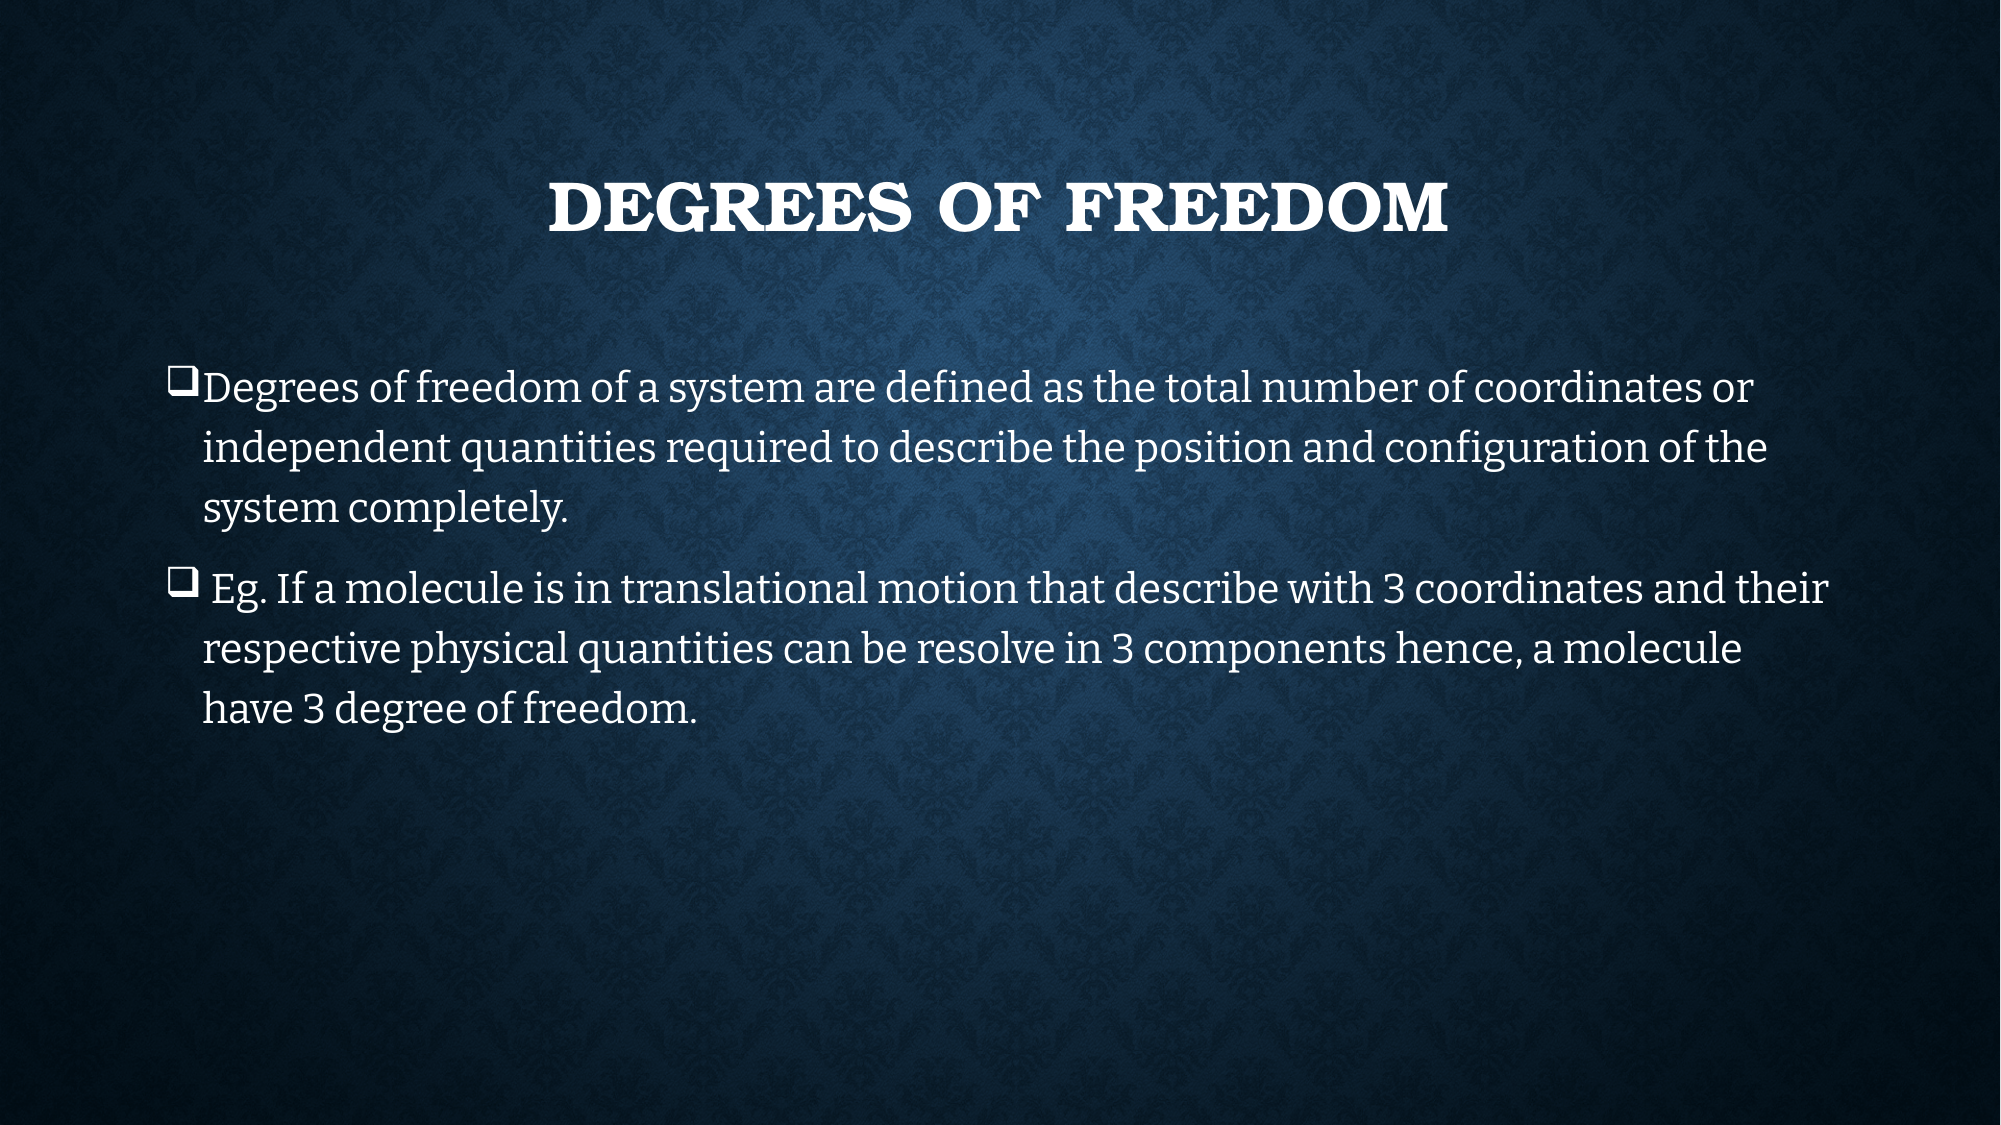

# Degrees of Freedom
Degrees of freedom of a system are defined as the total number of coordinates or independent quantities required to describe the position and configuration of the system completely.
 Eg. If a molecule is in translational motion that describe with 3 coordinates and their respective physical quantities can be resolve in 3 components hence, a molecule have 3 degree of freedom.